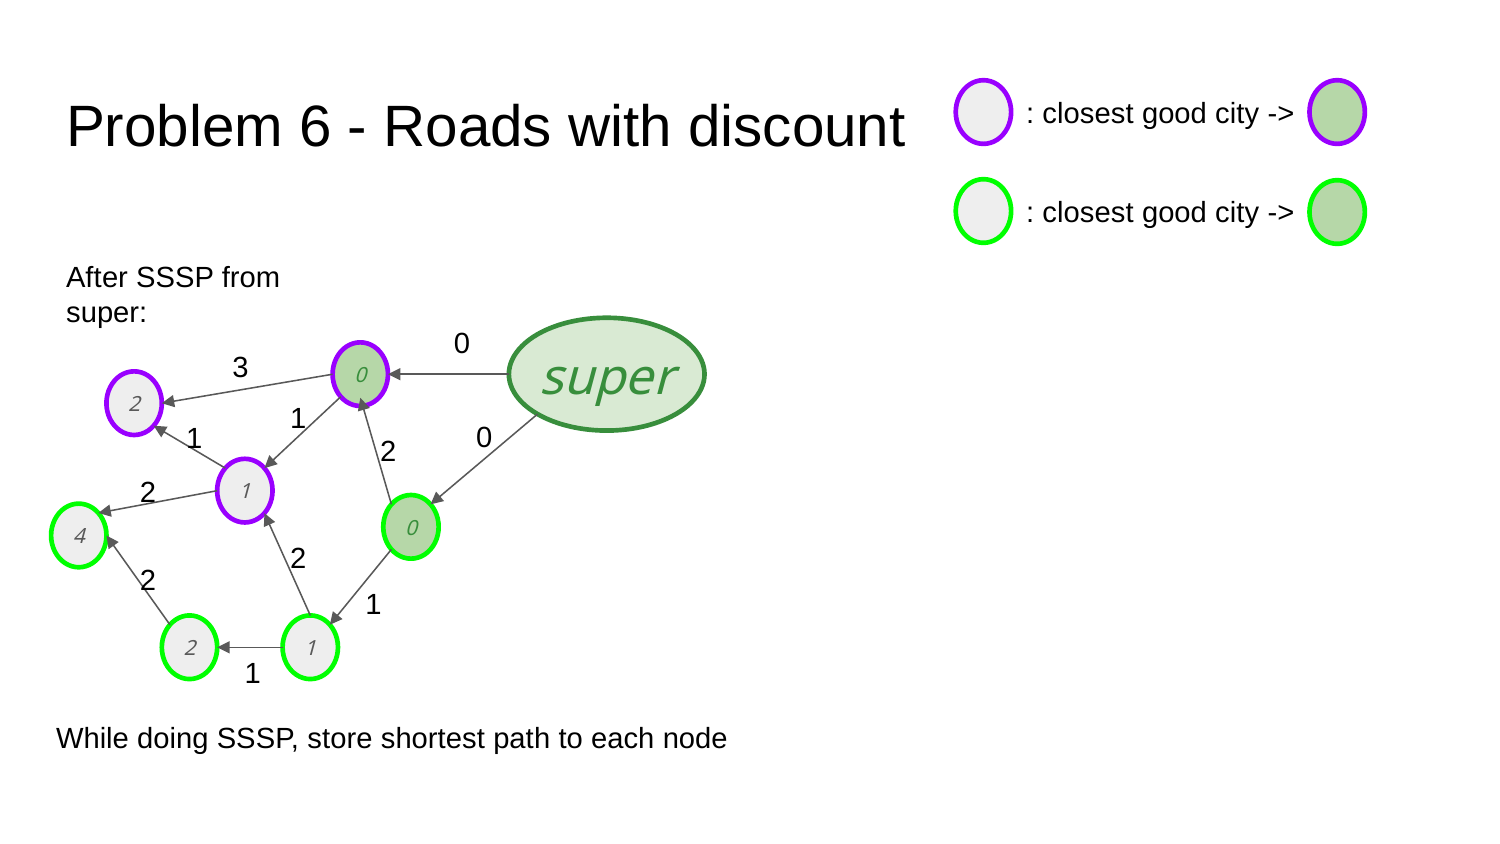

# Problem 6 - Roads with discount
: closest good city ->

: closest good city ->

After SSSP from super:
0
super
3
0
2
1
0
1
2
2
1
0
4
2
2
1
2
1
1
While doing SSSP, store shortest path to each node